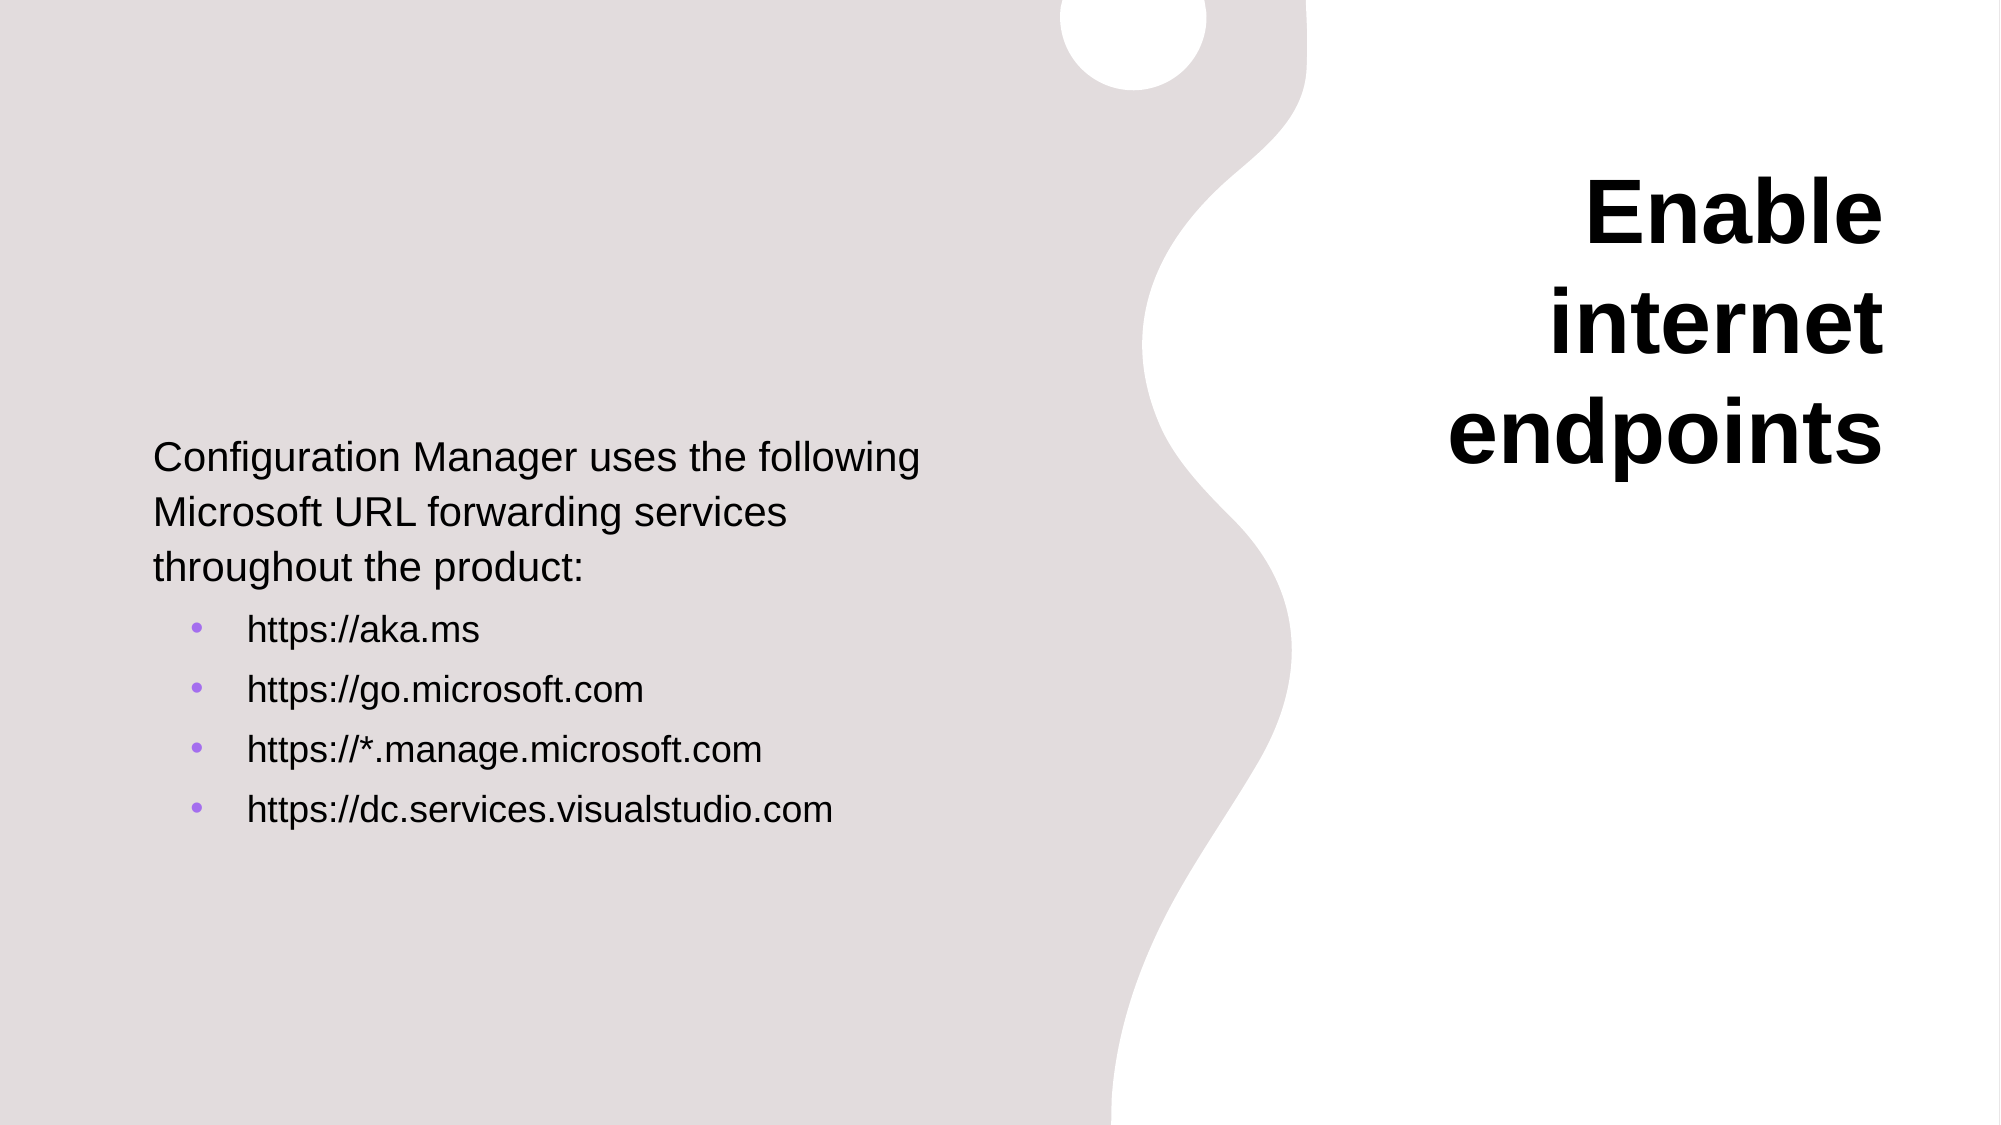

Configuration Manager uses the following Microsoft URL forwarding services throughout the product:
https://aka.ms
https://go.microsoft.com
https://*.manage.microsoft.com
https://dc.services.visualstudio.com

# Enable internet endpoints